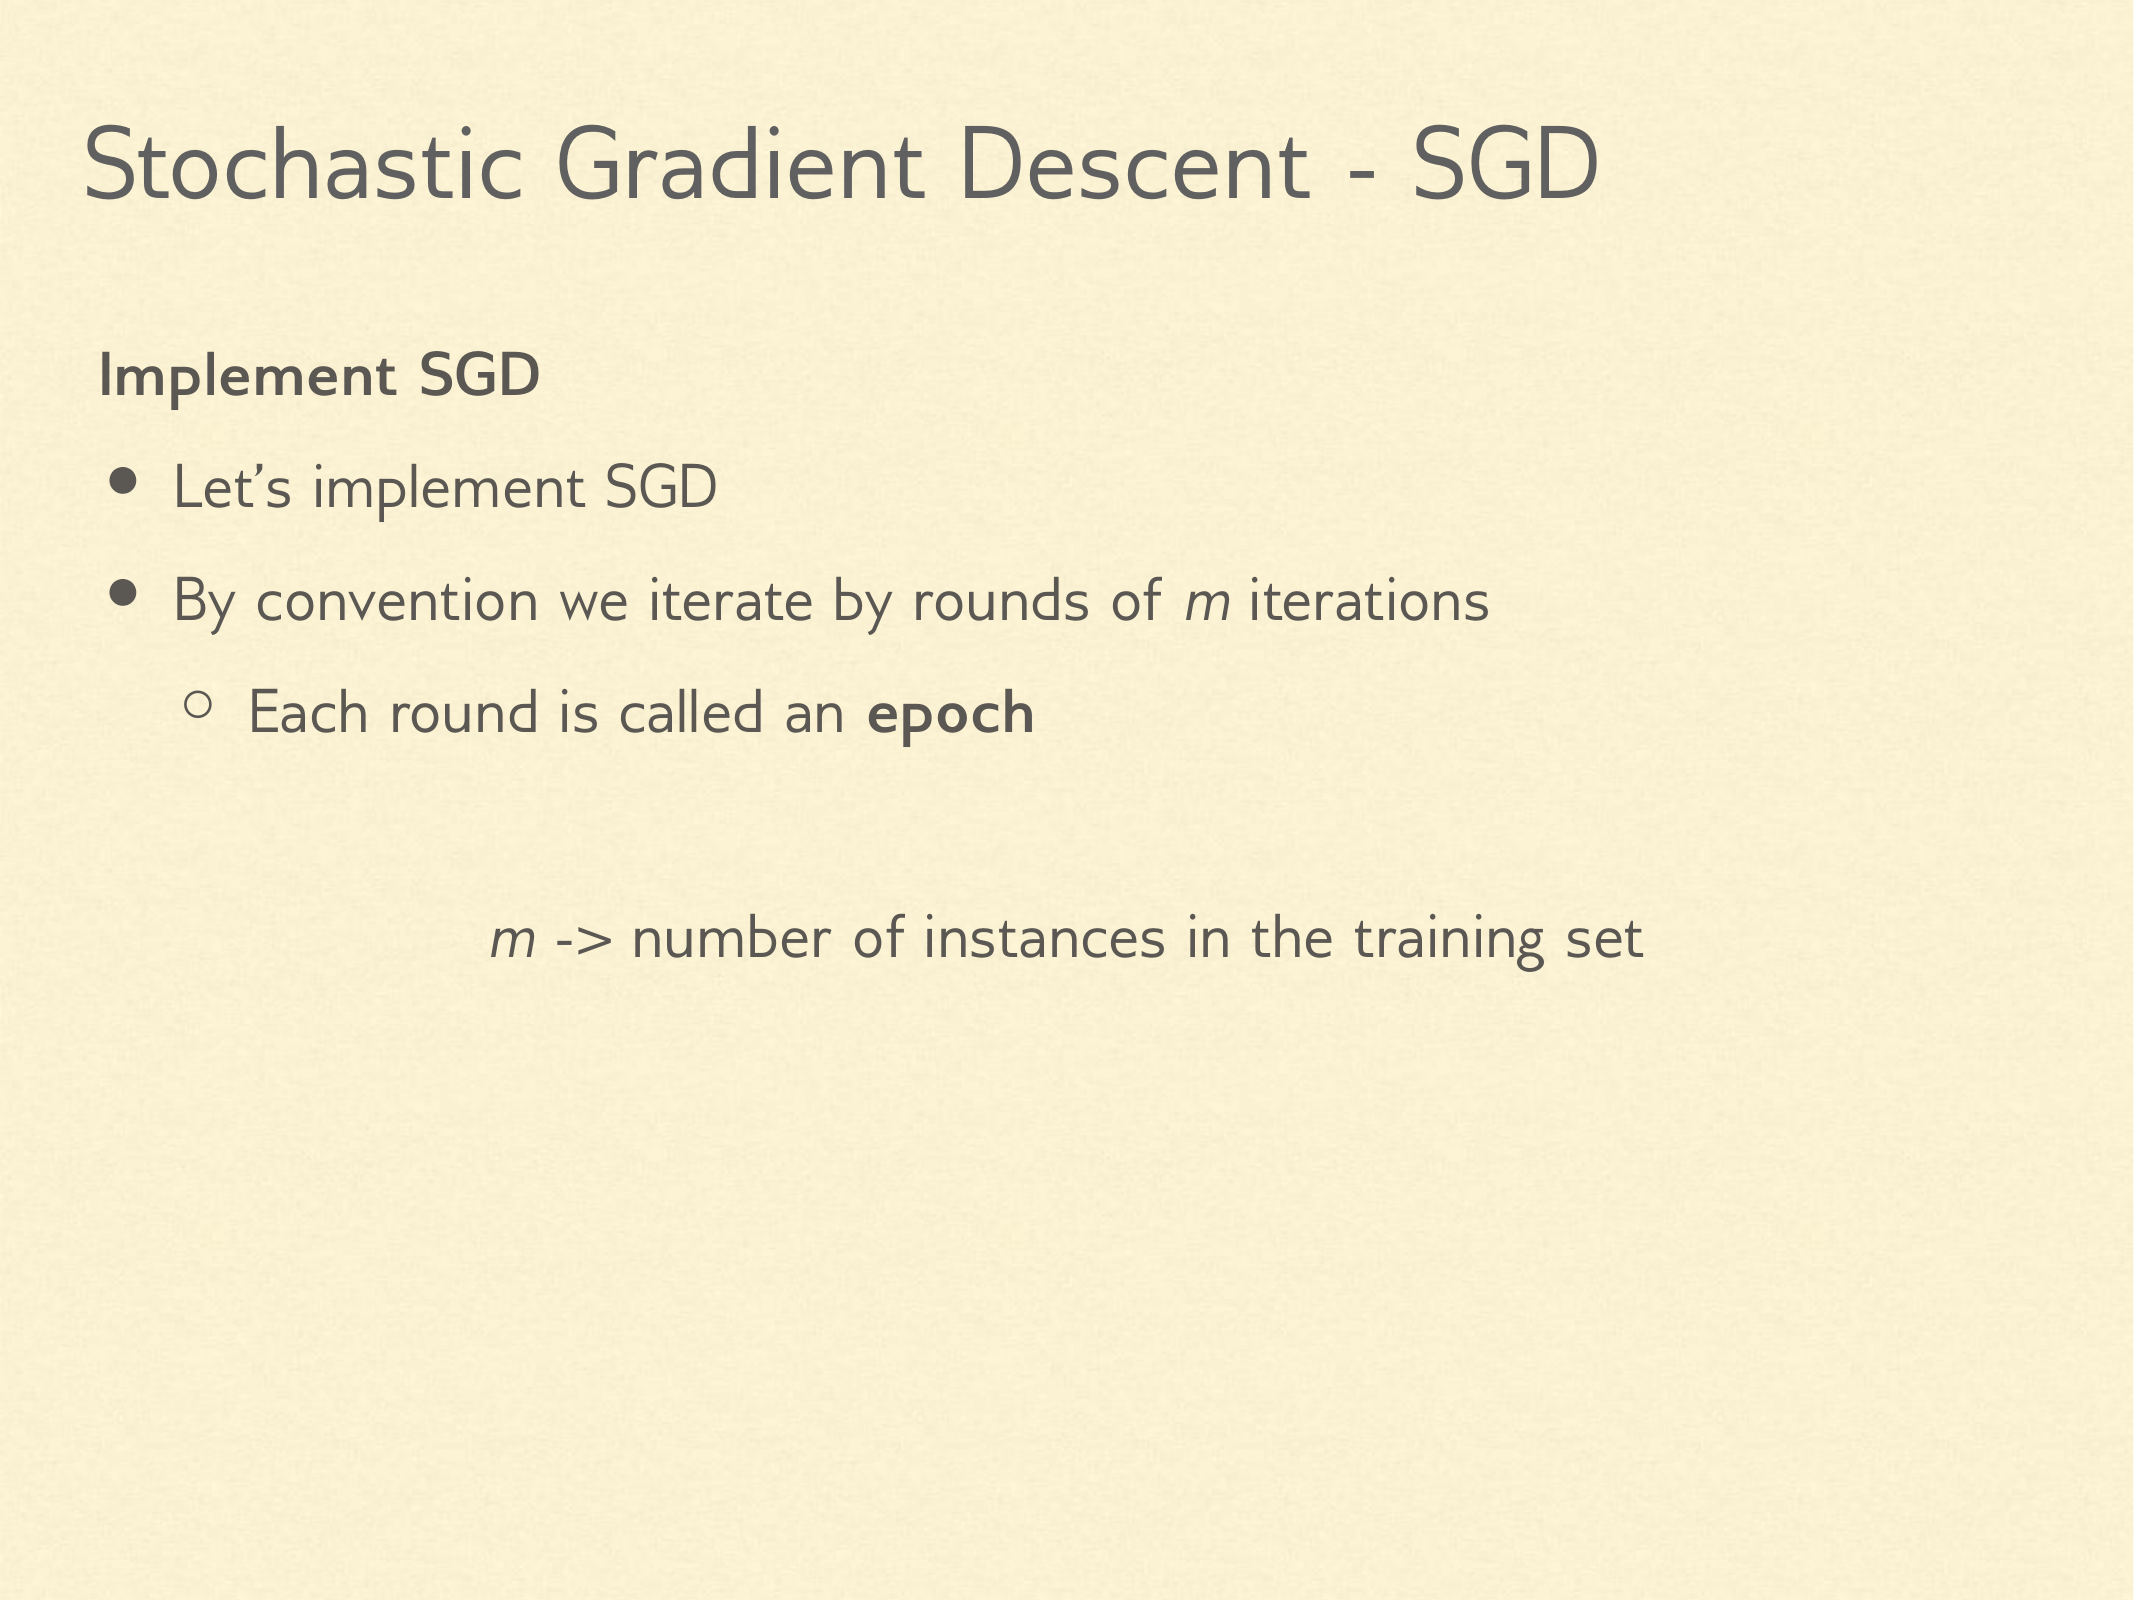

Stochastic Gradient Descent - SGD
Implement SGD
Let’s implement SGD
By convention we iterate by rounds of m iterations
Each round is called an epoch

m -> number of instances in the training set